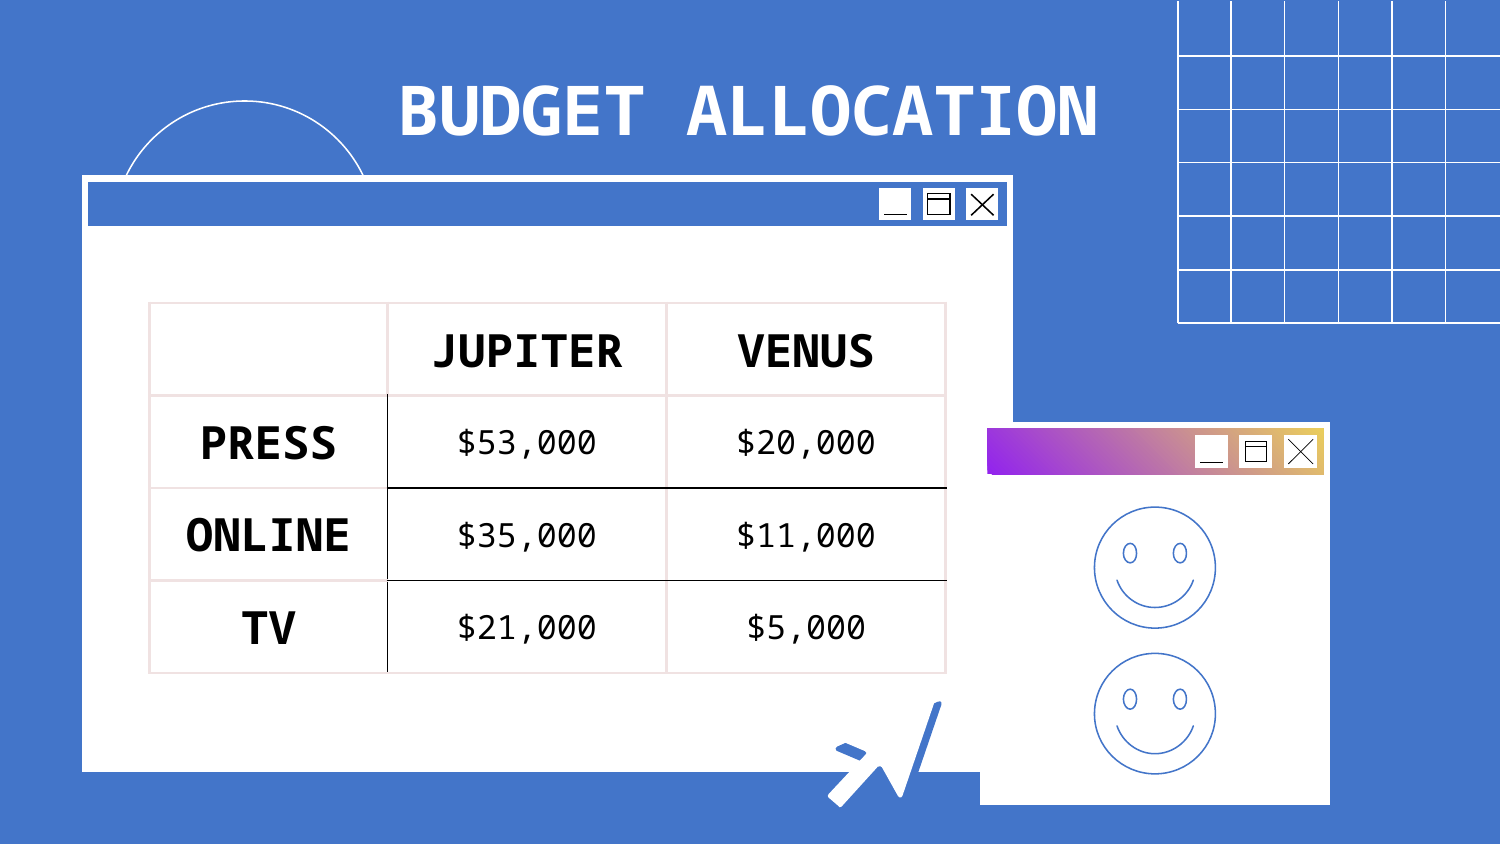

# BUDGET ALLOCATION

|  | JUPITER | VENUS |
| --- | --- | --- |
| PRESS | $53,000 | $20,000 |
| ONLINE | $35,000 | $11,000 |
| TV | $21,000 | $5,000 |